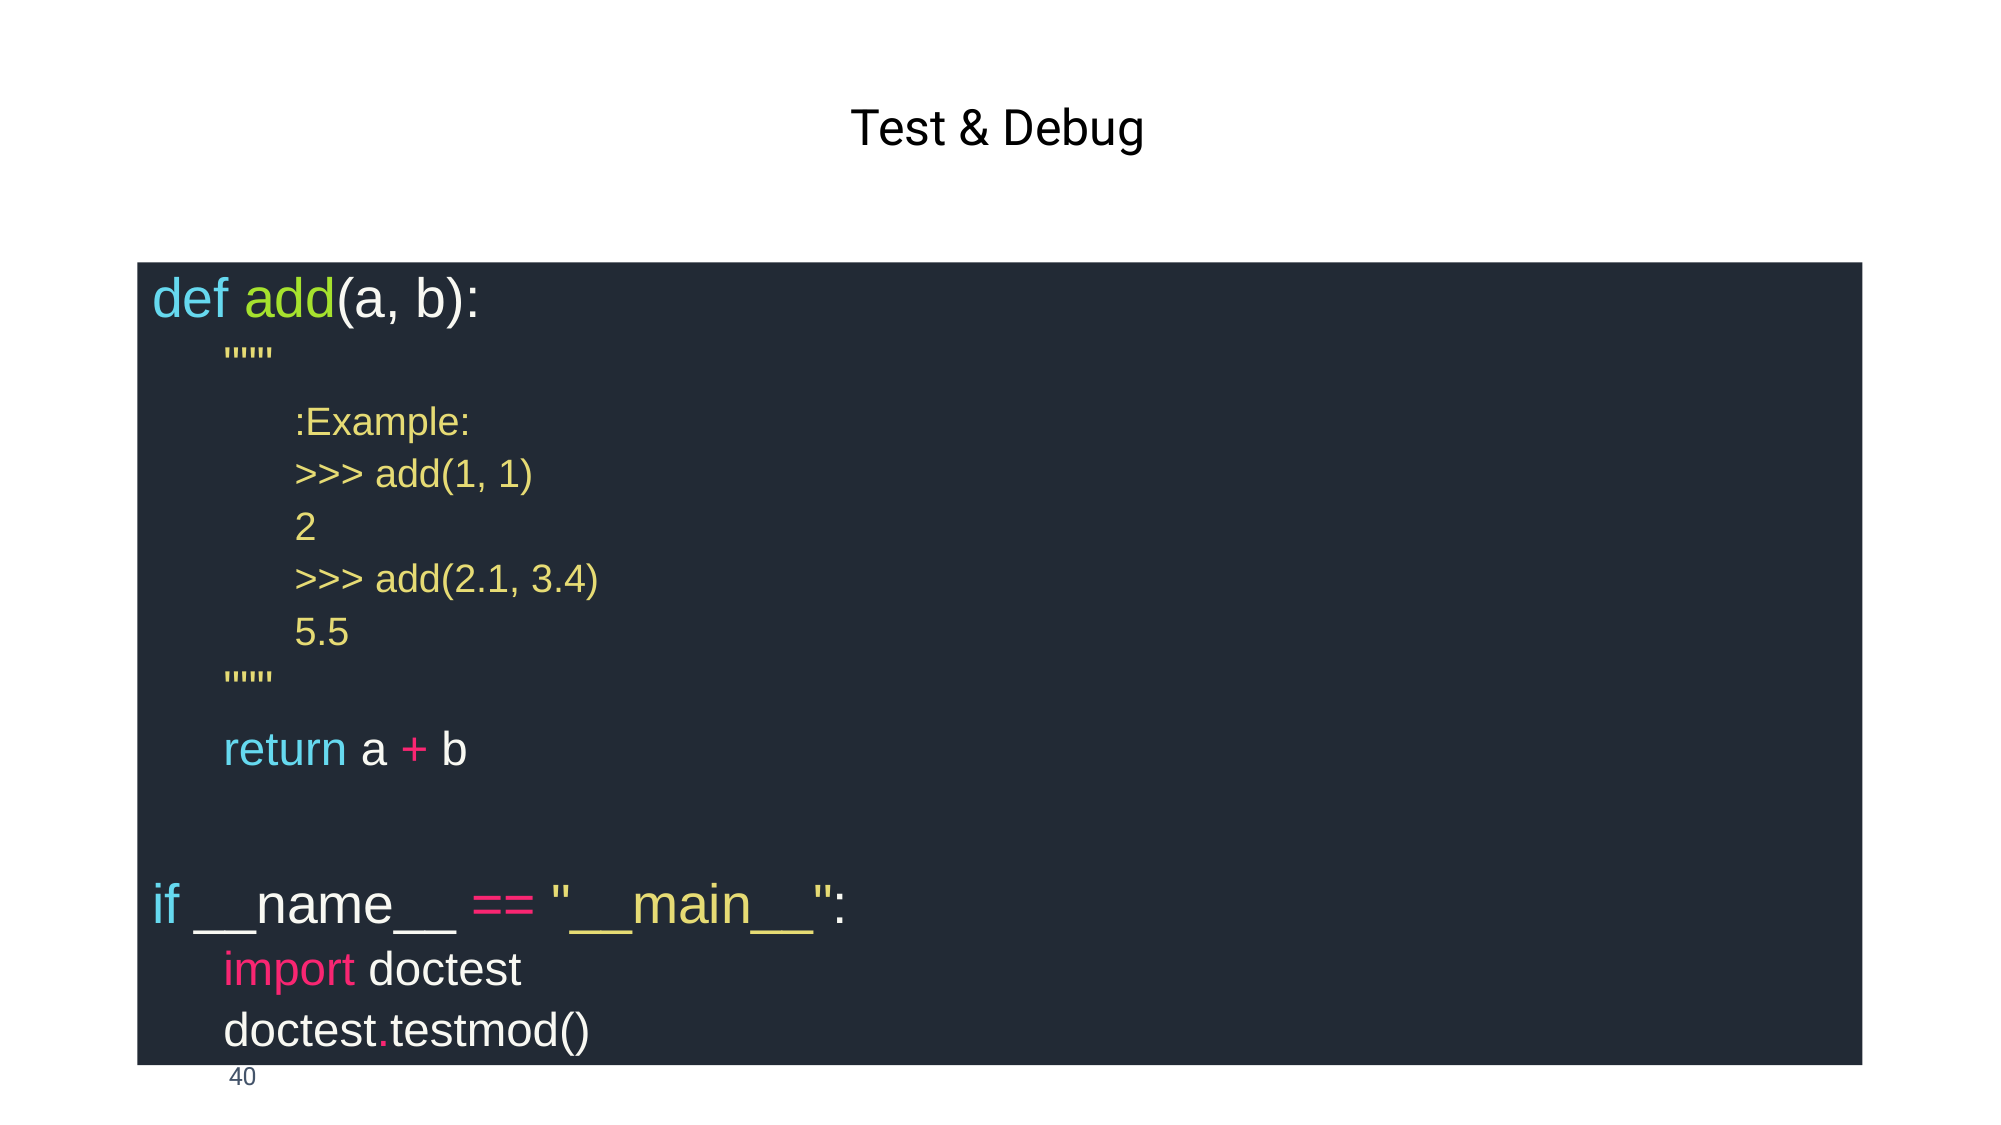

Test & Debug

def add(a, b):
"""
:Example:
>>> add(1, 1)
2
>>> add(2.1, 3.4)
5.5
"""
return a + b

if __name__ == "__main__":
import doctest
doctest.testmod()

40